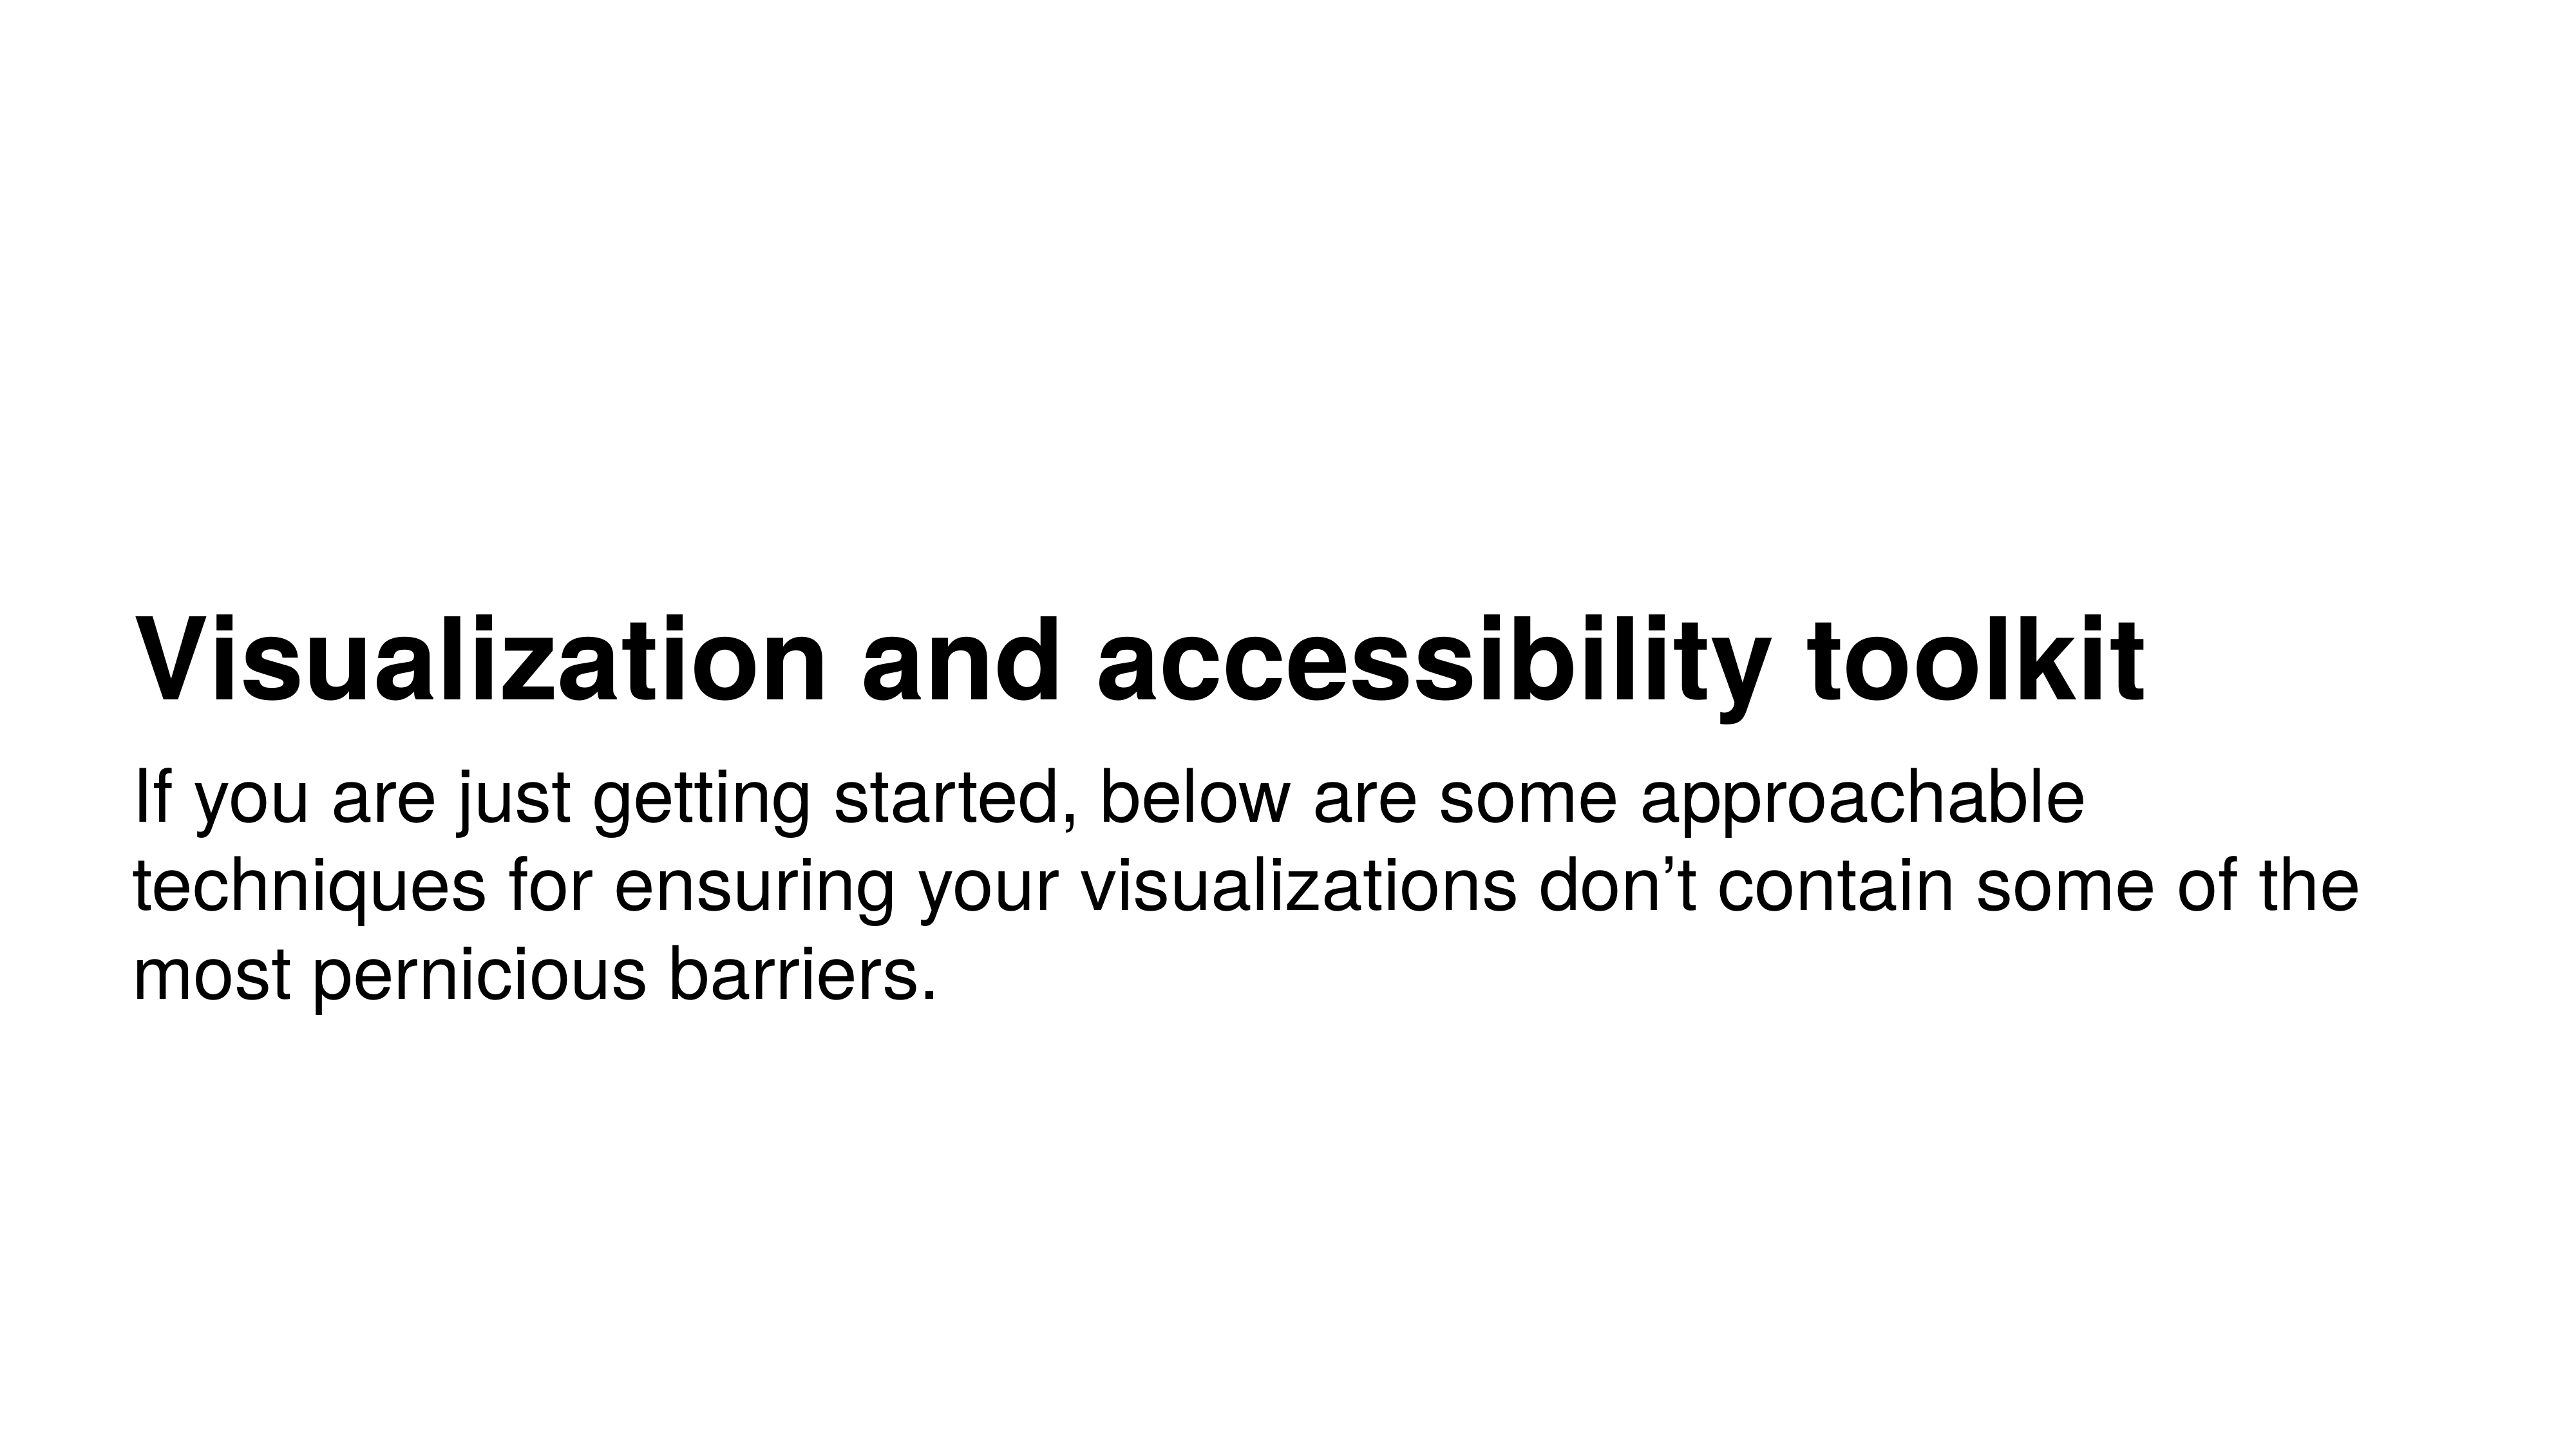

# Visualization and accessibility toolkit
If you are just getting started, below are some approachable techniques for ensuring your visualizations don’t contain some of the most pernicious barriers.